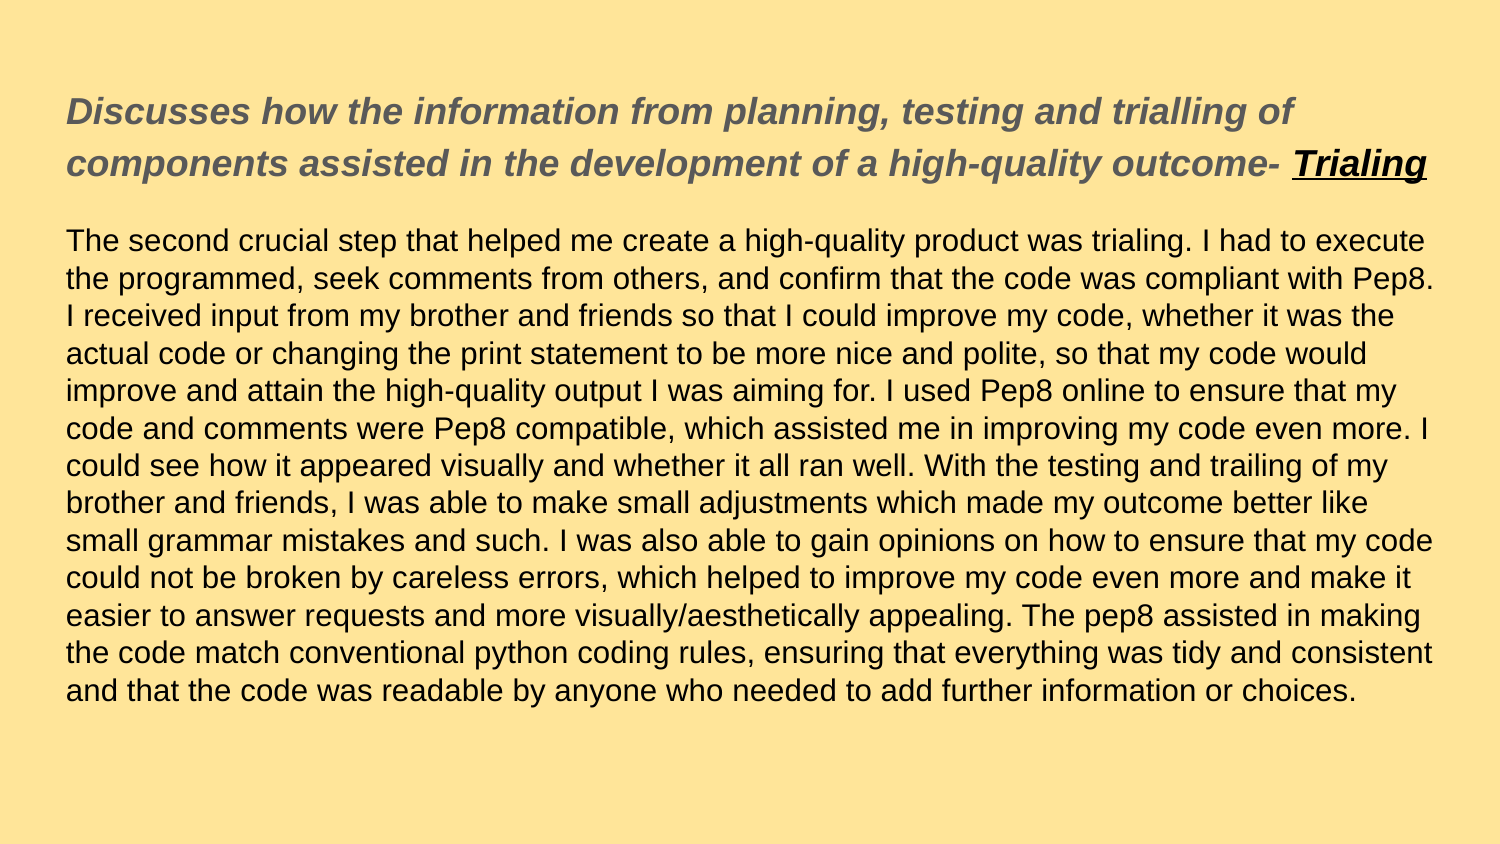

Discusses how the information from planning, testing and trialling of components assisted in the development of a high-quality outcome- Trialing
The second crucial step that helped me create a high-quality product was trialing. I had to execute the programmed, seek comments from others, and confirm that the code was compliant with Pep8. I received input from my brother and friends so that I could improve my code, whether it was the actual code or changing the print statement to be more nice and polite, so that my code would improve and attain the high-quality output I was aiming for. I used Pep8 online to ensure that my code and comments were Pep8 compatible, which assisted me in improving my code even more. I could see how it appeared visually and whether it all ran well. With the testing and trailing of my brother and friends, I was able to make small adjustments which made my outcome better like small grammar mistakes and such. I was also able to gain opinions on how to ensure that my code could not be broken by careless errors, which helped to improve my code even more and make it easier to answer requests and more visually/aesthetically appealing. The pep8 assisted in making the code match conventional python coding rules, ensuring that everything was tidy and consistent and that the code was readable by anyone who needed to add further information or choices.